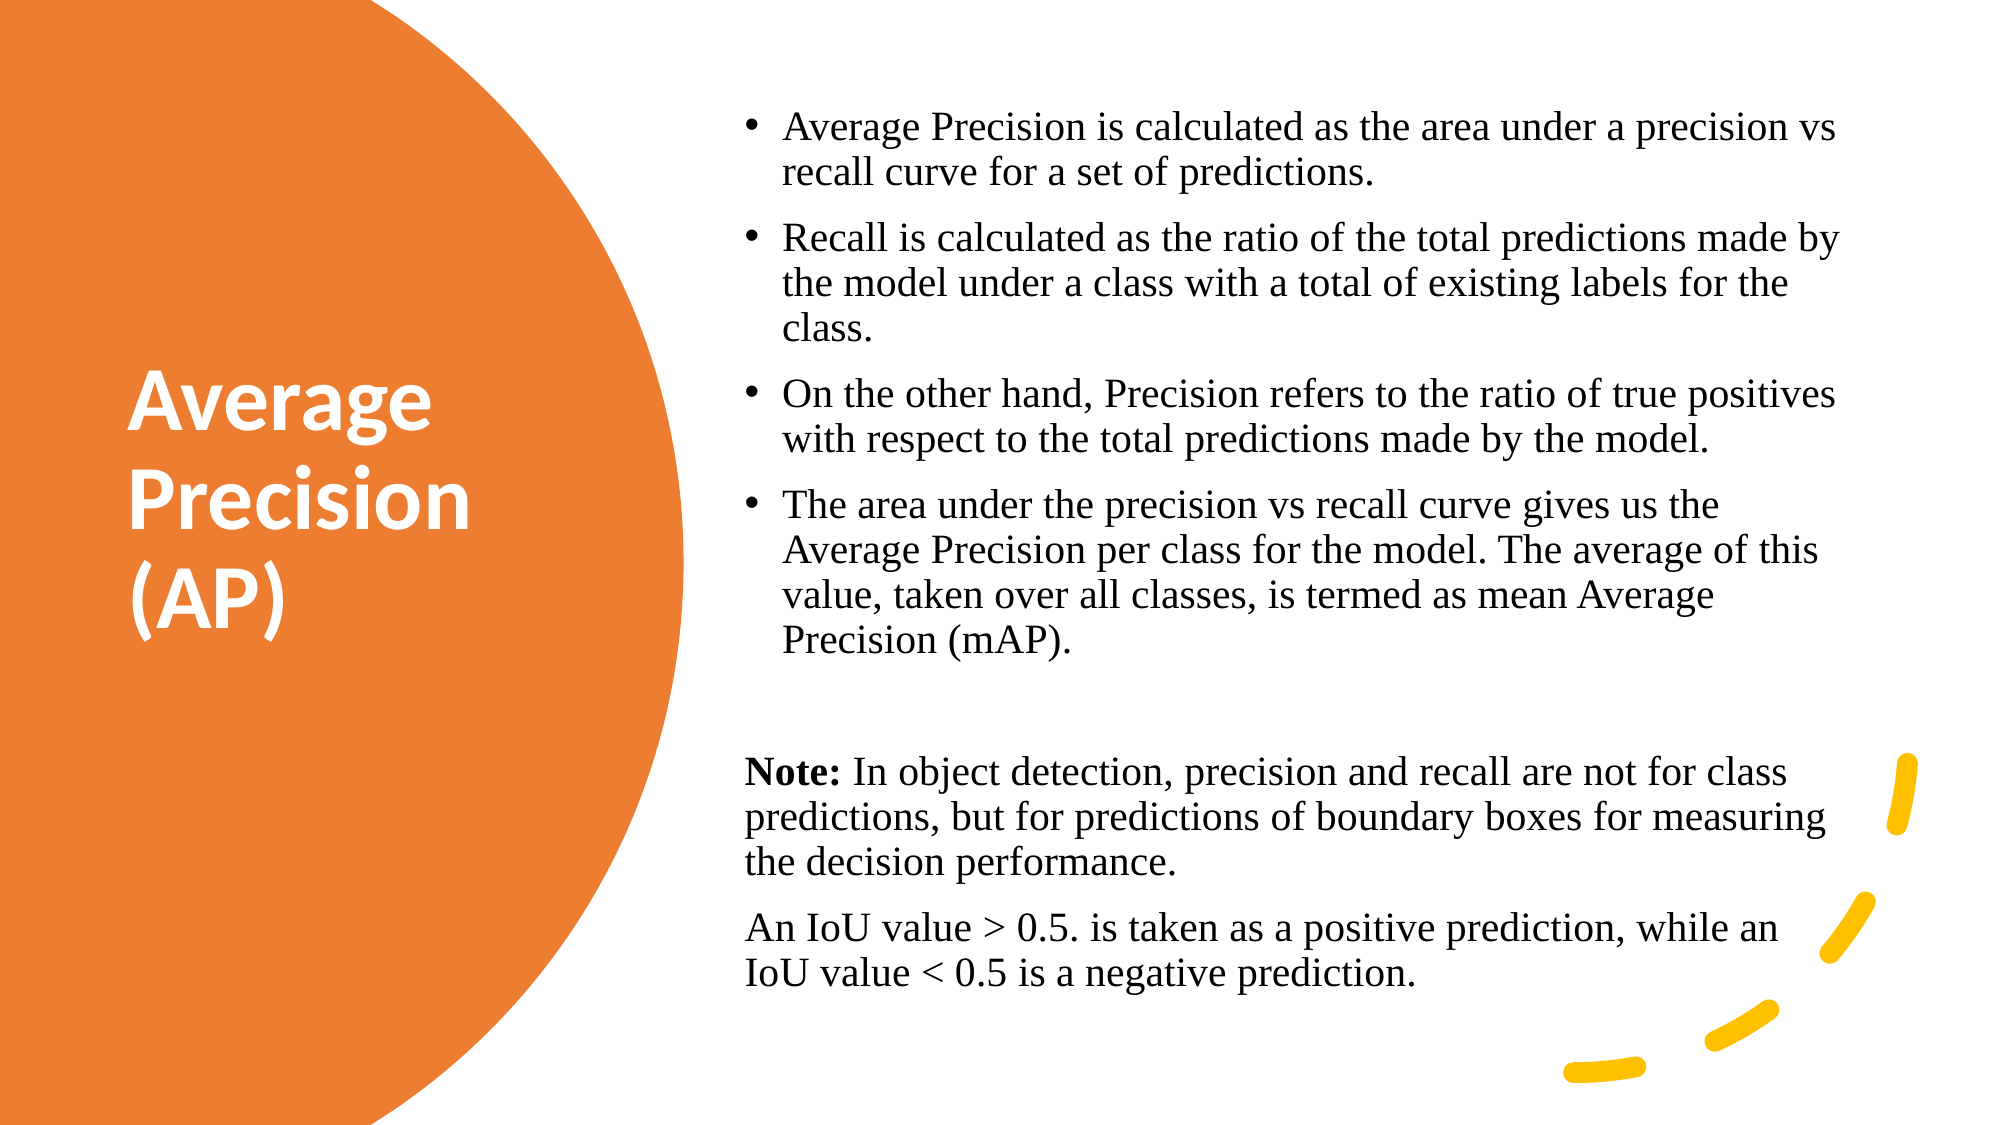

Average Precision is calculated as the area under a precision vs recall curve for a set of predictions.
Recall is calculated as the ratio of the total predictions made by the model under a class with a total of existing labels for the class.
On the other hand, Precision refers to the ratio of true positives with respect to the total predictions made by the model.
The area under the precision vs recall curve gives us the Average Precision per class for the model. The average of this value, taken over all classes, is termed as mean Average Precision (mAP).

Note: In object detection, precision and recall are not for class predictions, but for predictions of boundary boxes for measuring the decision performance.
An IoU value > 0.5. is taken as a positive prediction, while an IoU value < 0.5 is a negative prediction.

# Average Precision (AP)